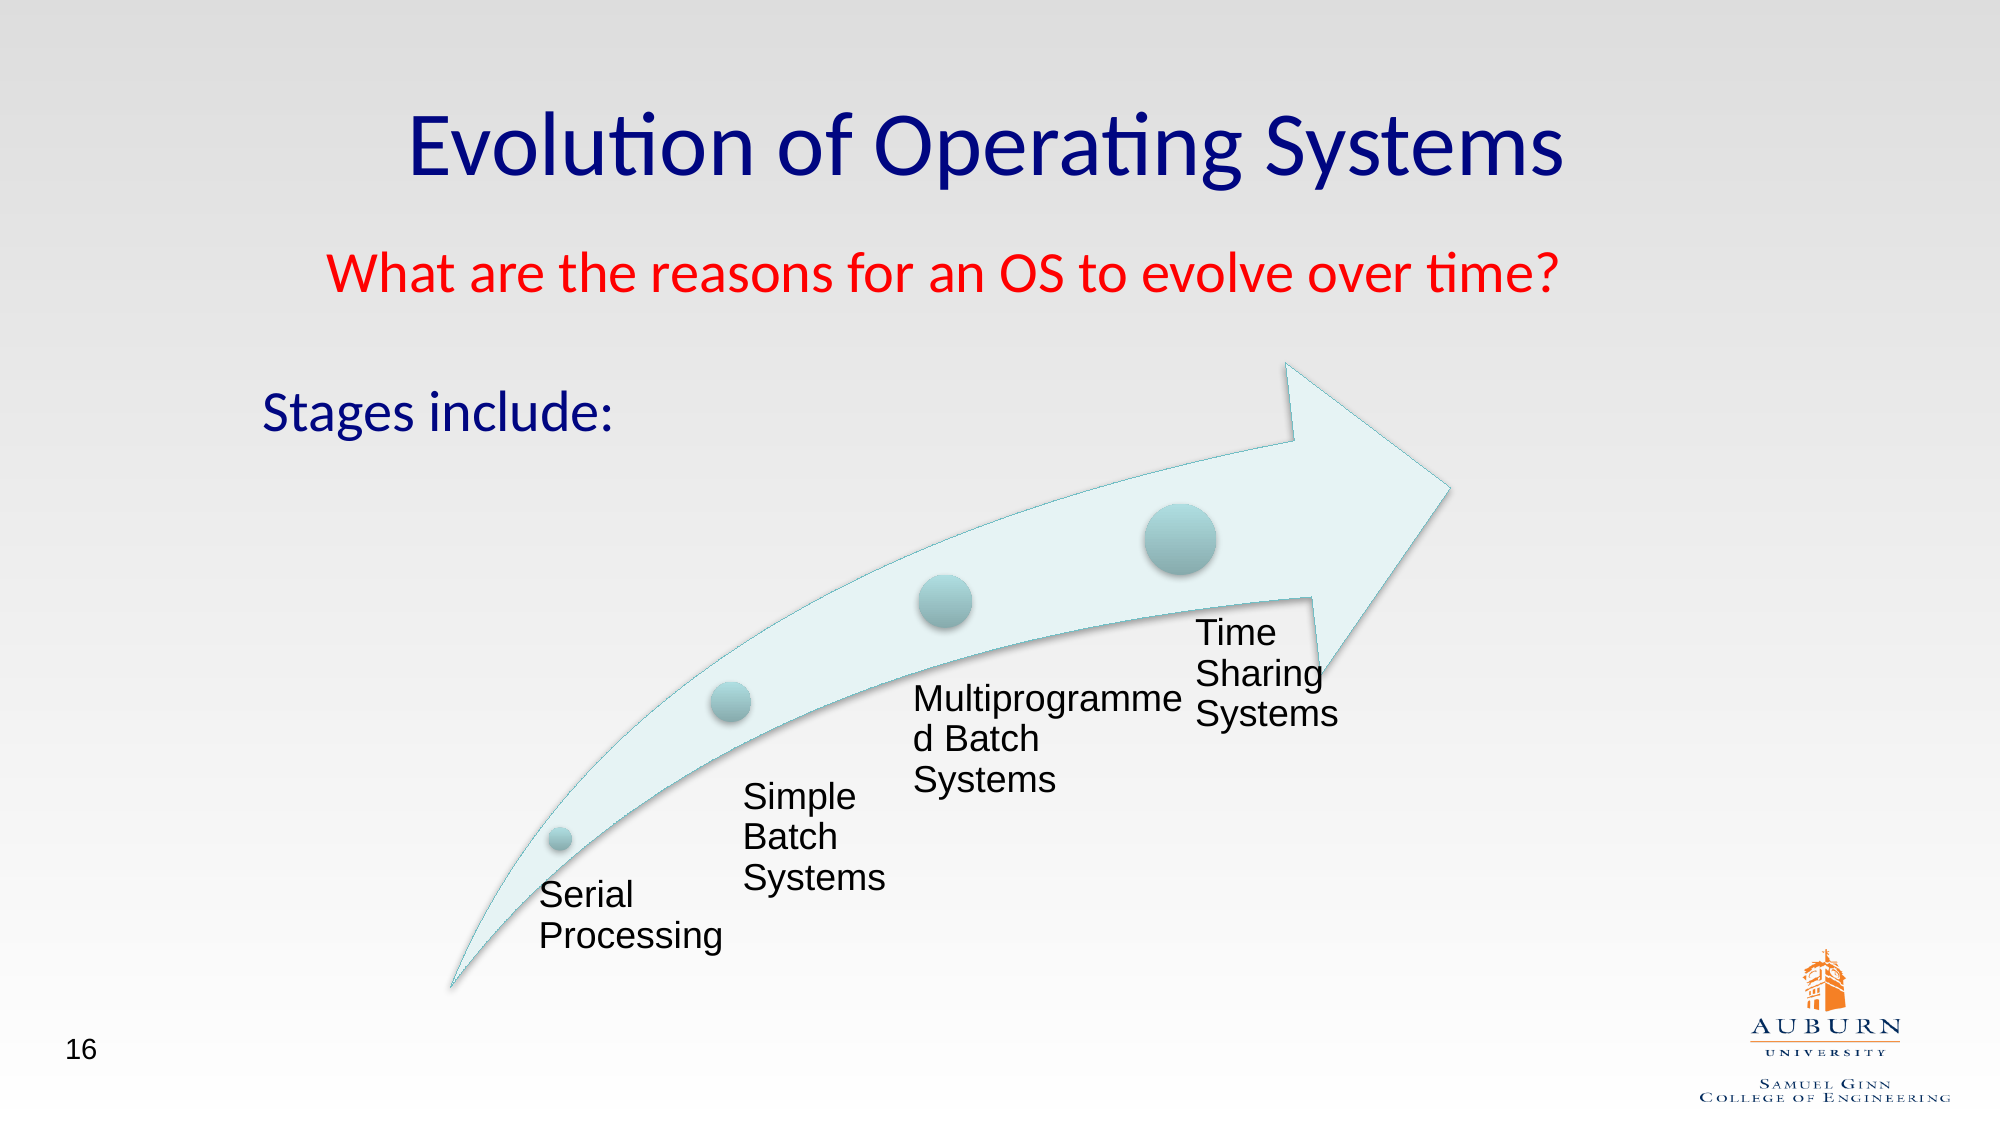

# Evolution of Operating Systems
What are the reasons for an OS to evolve over time?
Serial Processing
Simple Batch Systems
Multiprogrammed Batch Systems
Time Sharing Systems
Stages include:

16